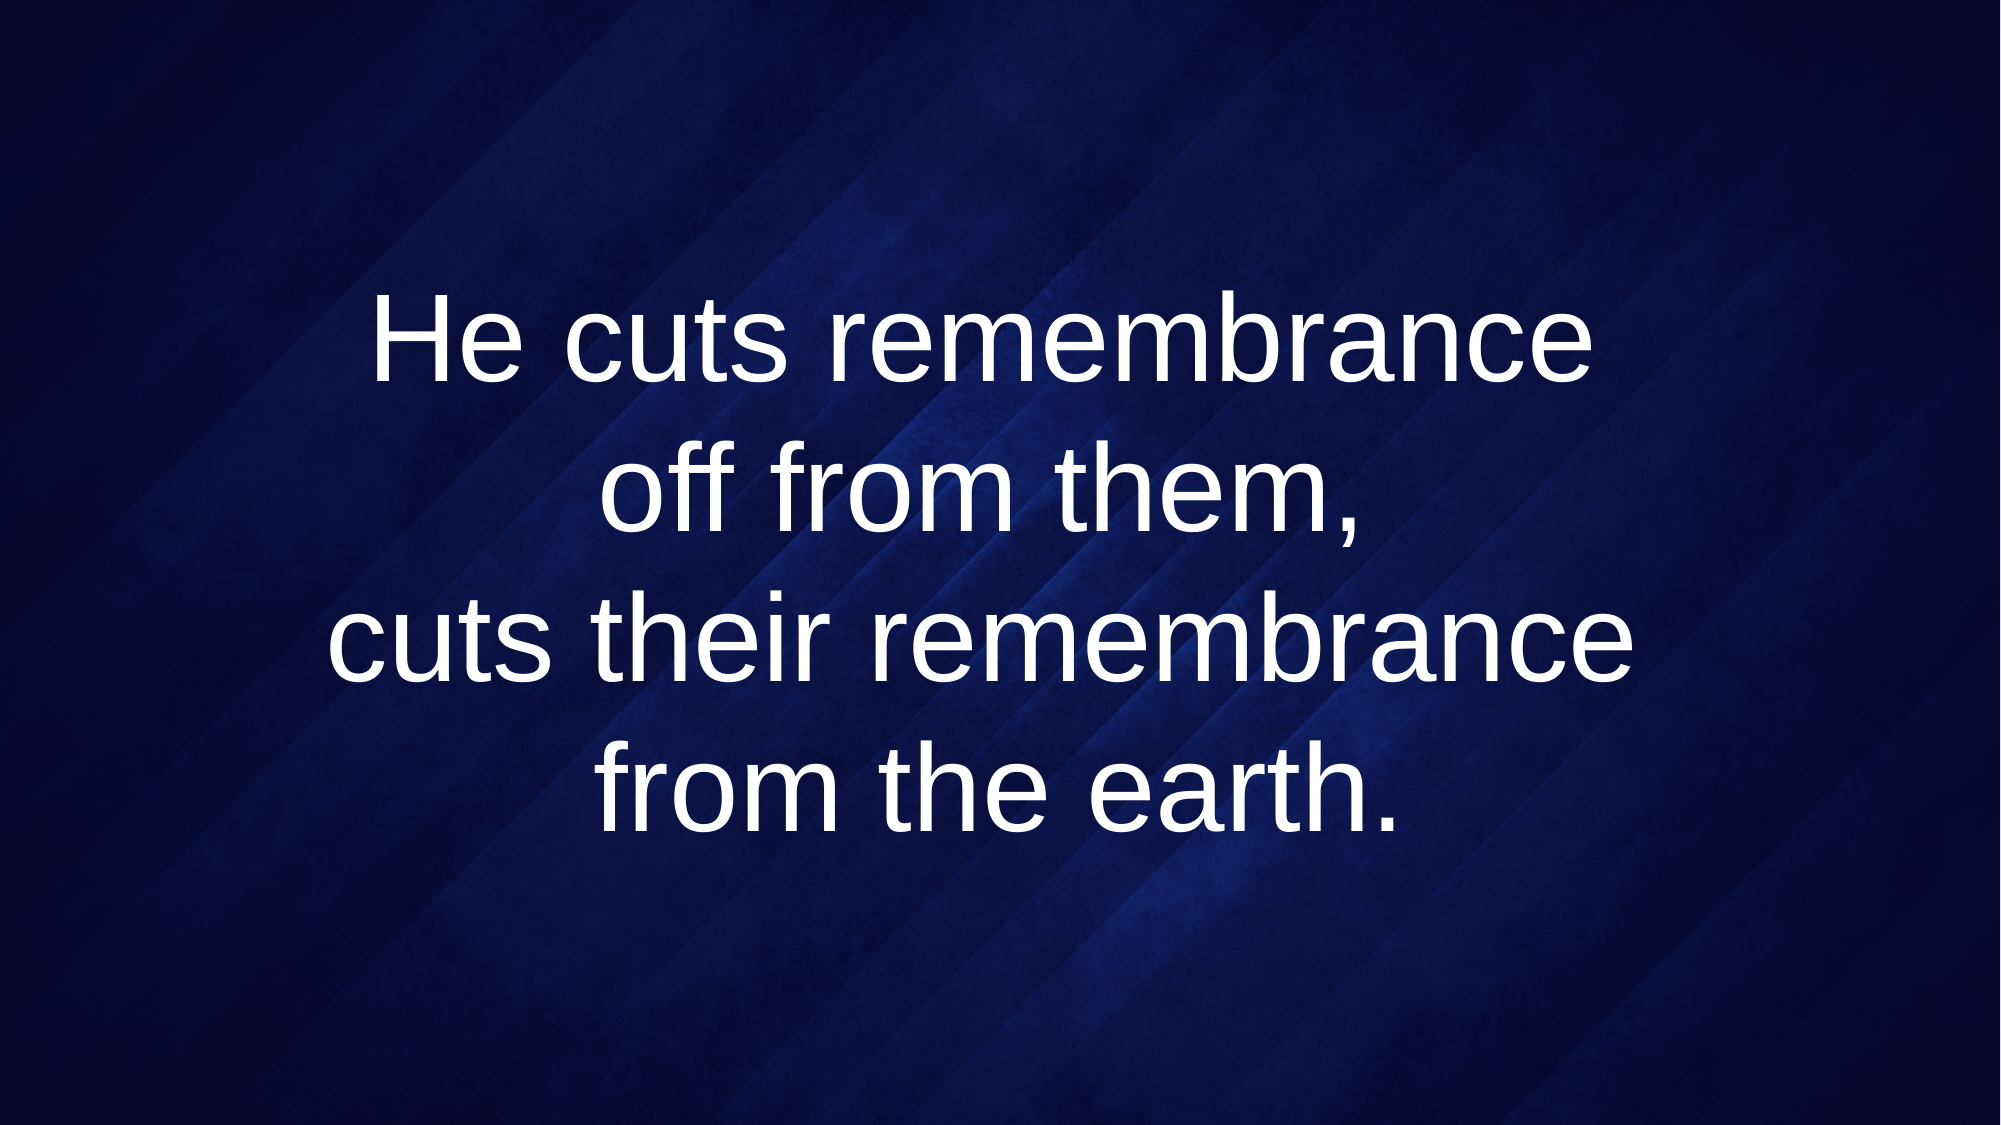

# He cuts remembrance off from them, cuts their remembrance from the earth.